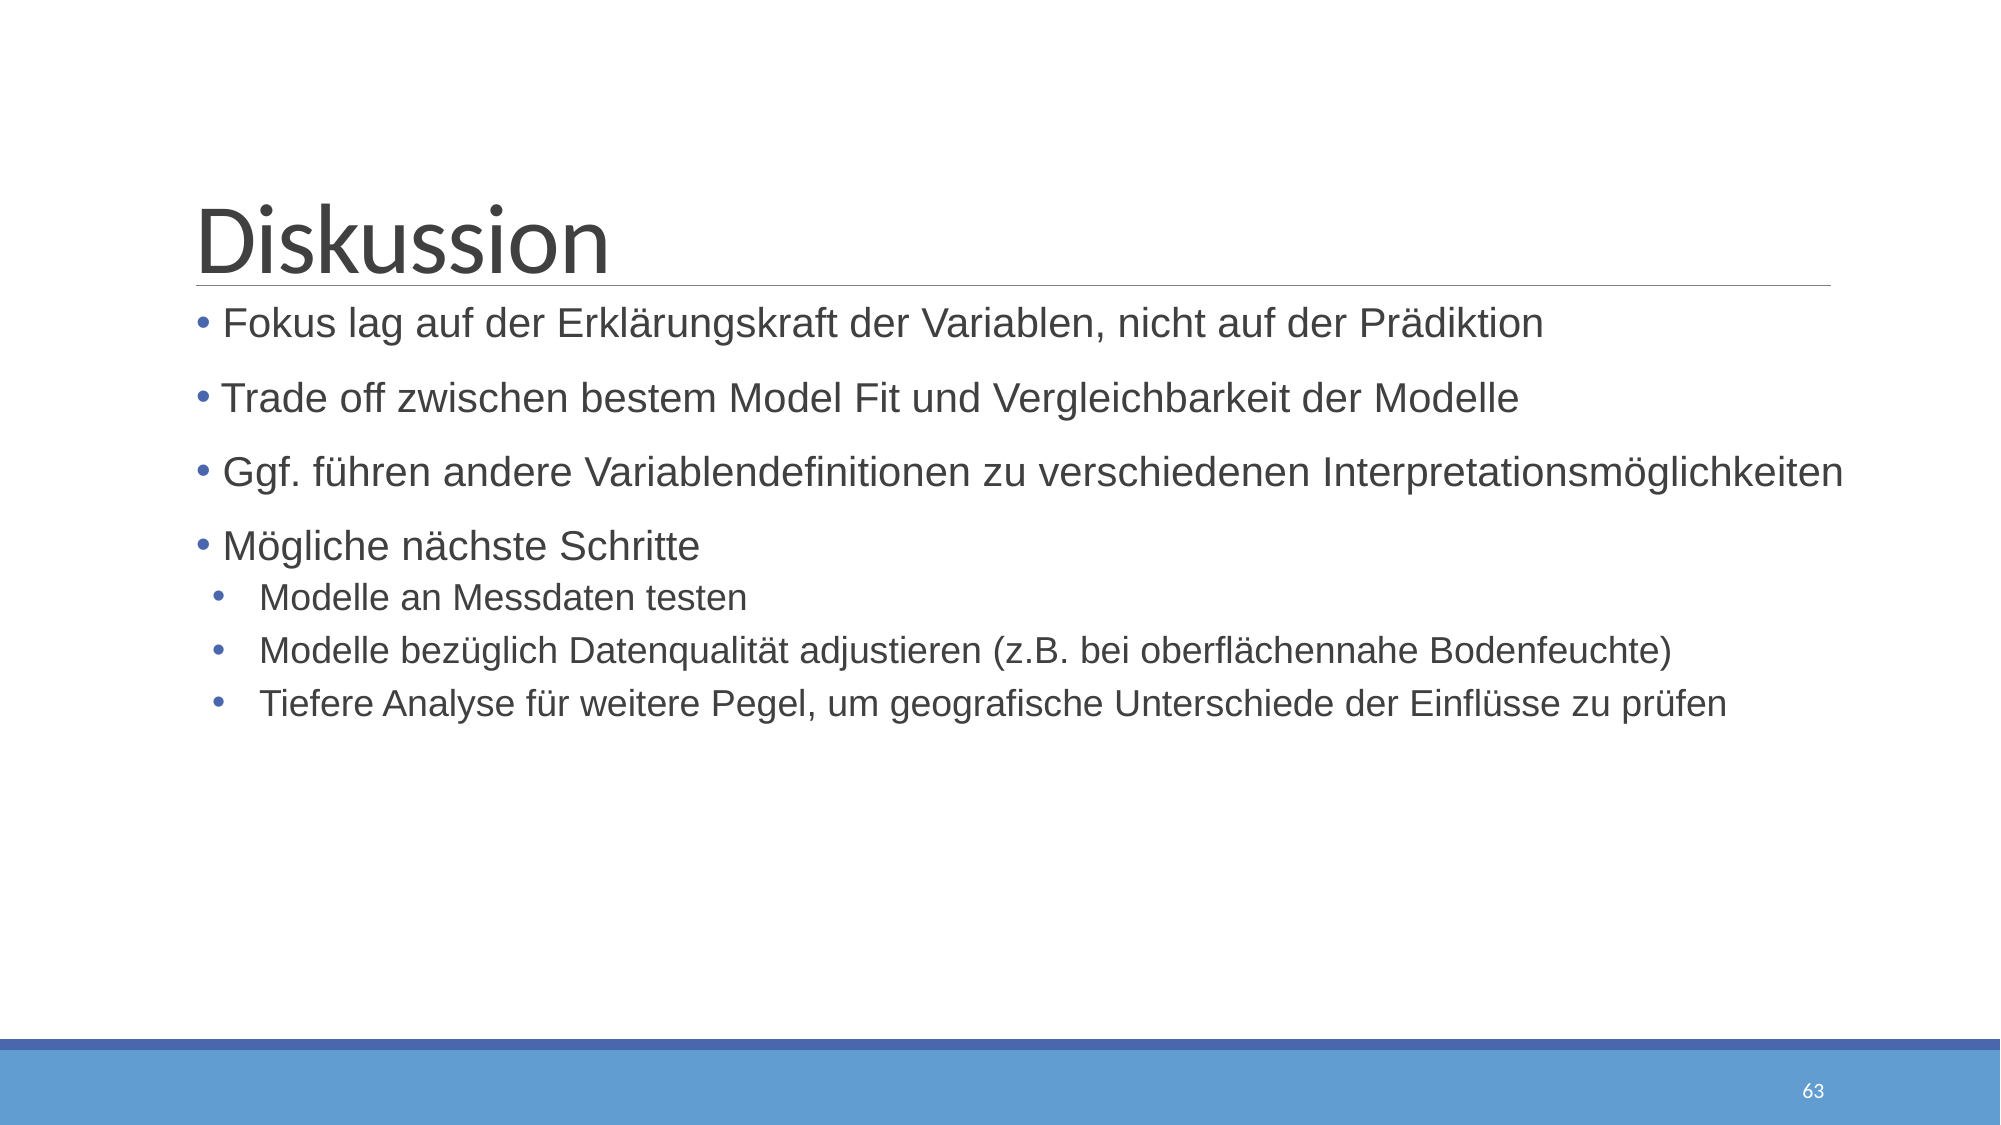

Diskussion
 Fokus lag auf der Erklärungskraft der Variablen, nicht auf der Prädiktion
 Trade off zwischen bestem Model Fit und Vergleichbarkeit der Modelle
 Ggf. führen andere Variablendefinitionen zu verschiedenen Interpretationsmöglichkeiten
 Mögliche nächste Schritte
Modelle an Messdaten testen
Modelle bezüglich Datenqualität adjustieren (z.B. bei oberflächennahe Bodenfeuchte)
Tiefere Analyse für weitere Pegel, um geografische Unterschiede der Einflüsse zu prüfen

63